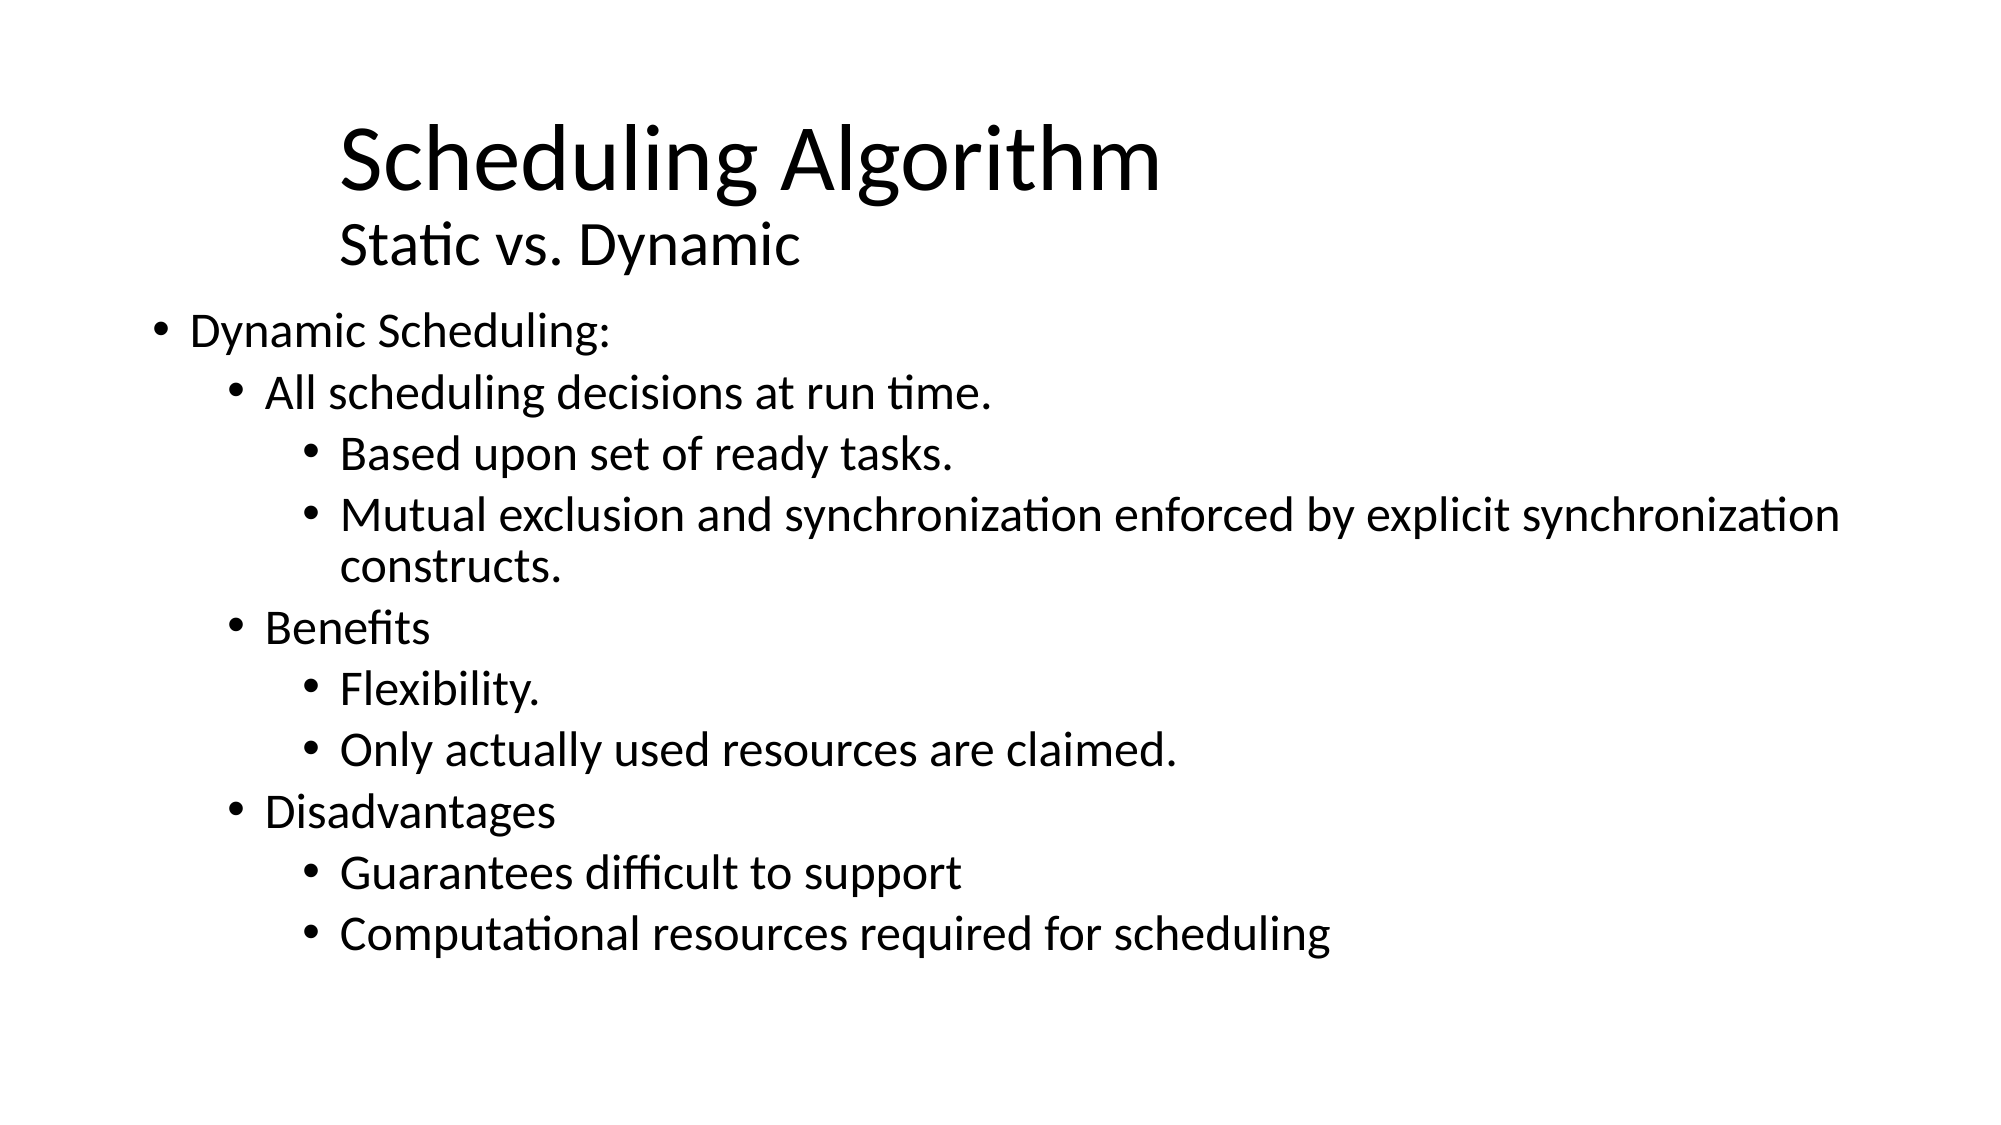

# Scheduling Algorithm Static vs. Dynamic
Dynamic Scheduling:
All scheduling decisions at run time.
Based upon set of ready tasks.
Mutual exclusion and synchronization enforced by explicit synchronization constructs.
Benefits
Flexibility.
Only actually used resources are claimed.
Disadvantages
Guarantees difficult to support
Computational resources required for scheduling